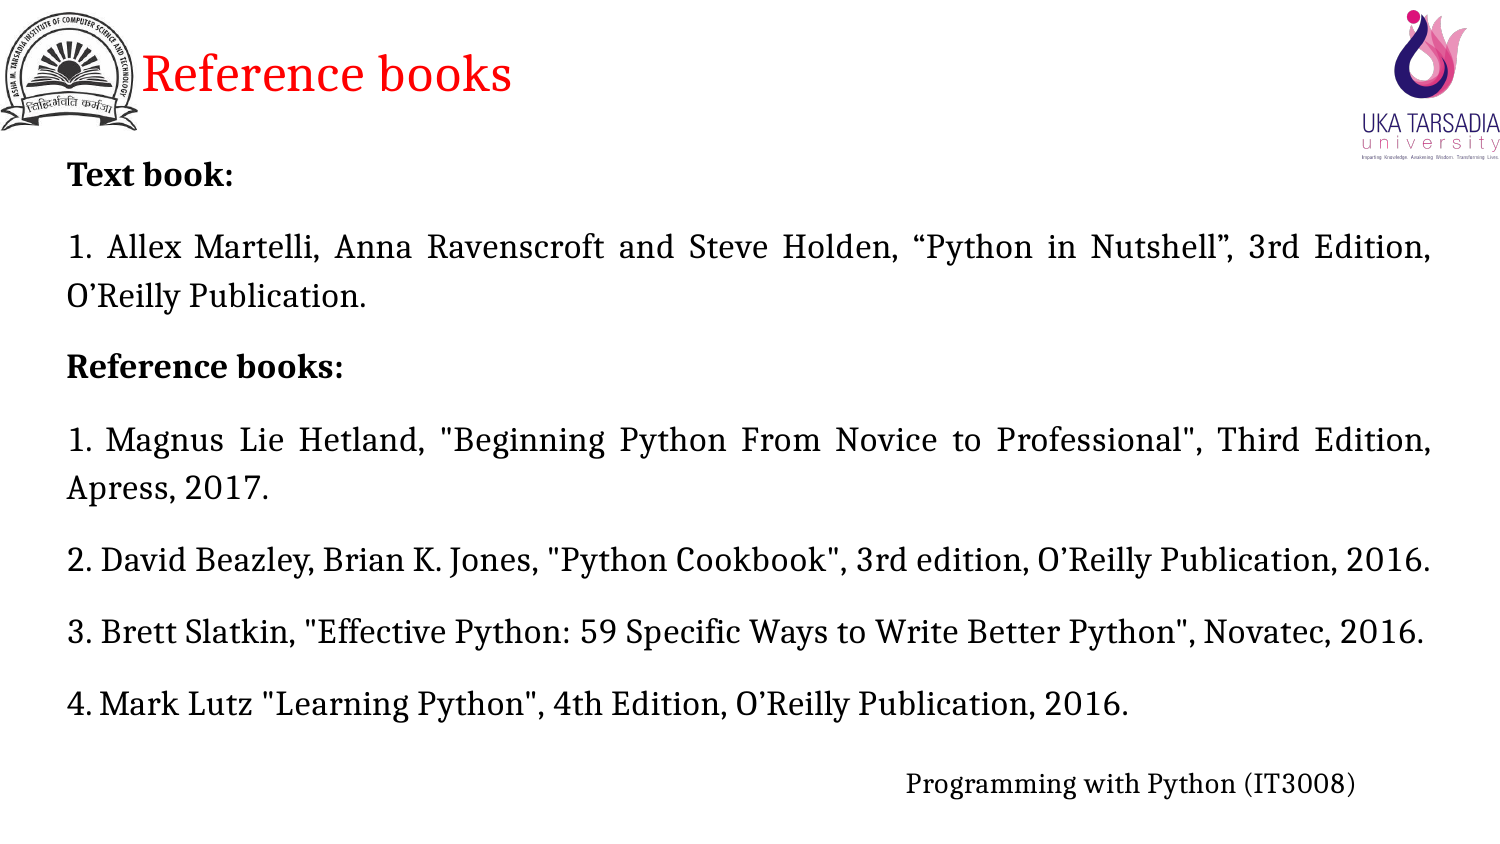

# Reference books
Text book:
1. Allex Martelli, Anna Ravenscroft and Steve Holden, “Python in Nutshell”, 3rd Edition, O’Reilly Publication.
Reference books:
1. Magnus Lie Hetland, "Beginning Python From Novice to Professional", Third Edition, Apress, 2017.
2. David Beazley, Brian K. Jones, "Python Cookbook", 3rd edition, O’Reilly Publication, 2016.
3. Brett Slatkin, "Effective Python: 59 Specific Ways to Write Better Python", Novatec, 2016.
4. Mark Lutz "Learning Python", 4th Edition, O’Reilly Publication, 2016.